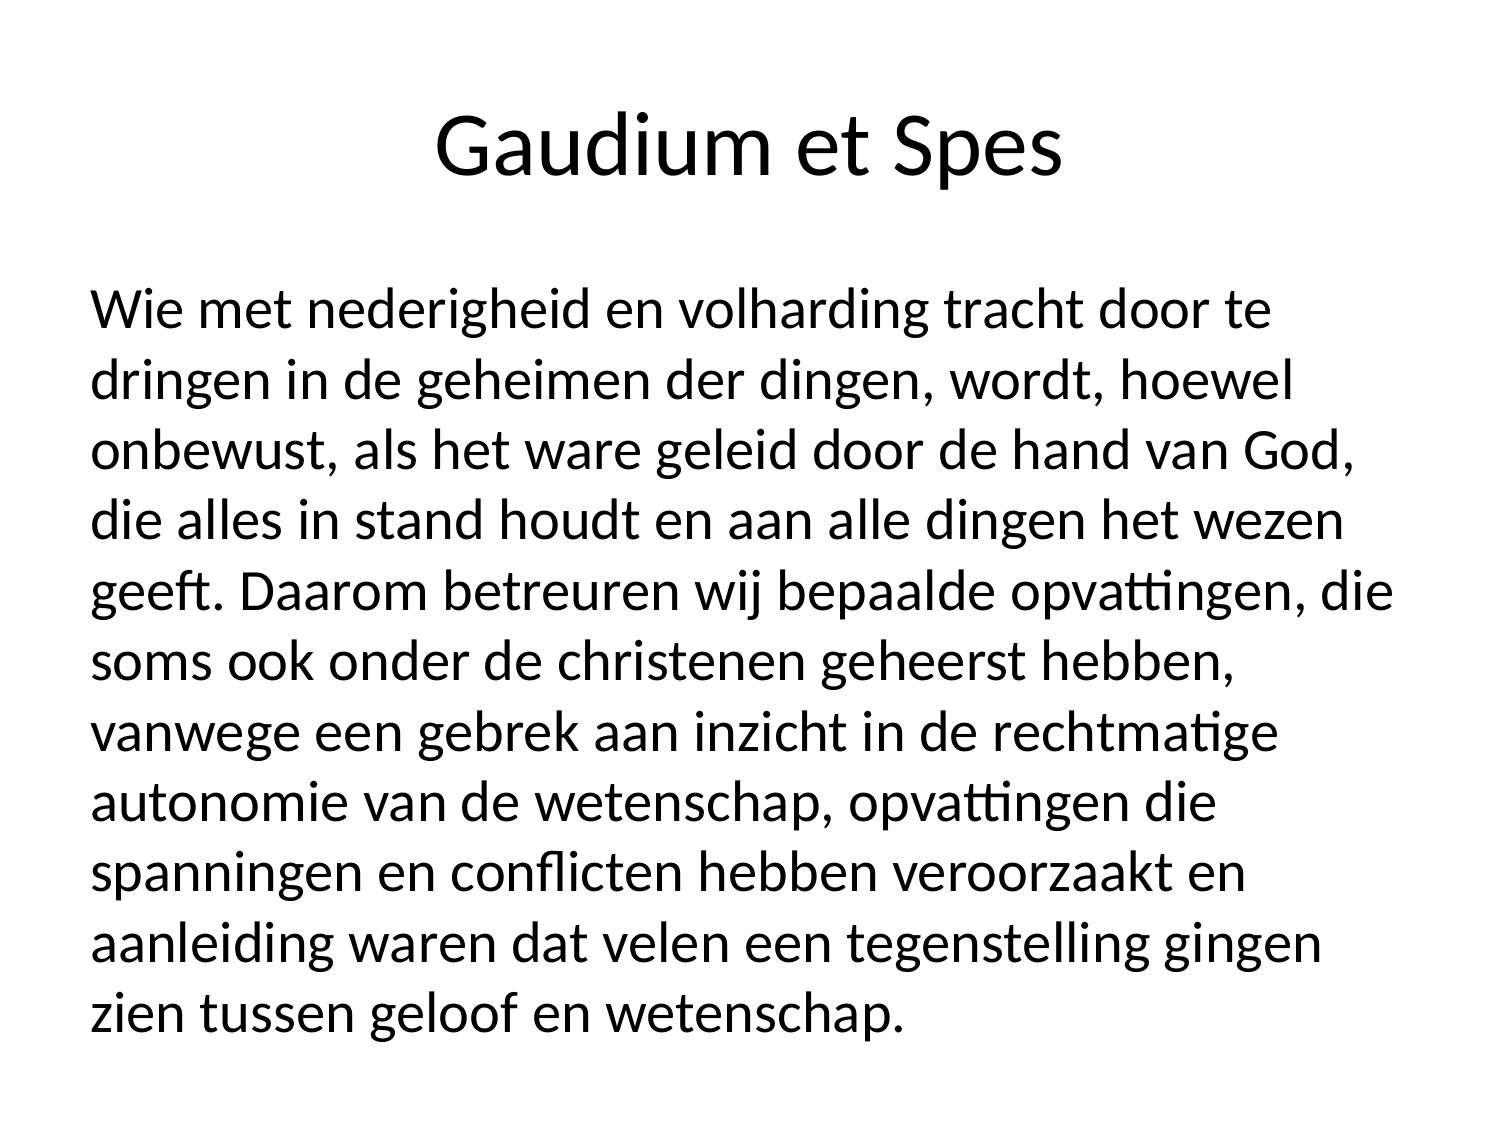

# Gaudium et Spes
Wie met nederigheid en volharding tracht door te dringen in de geheimen der dingen, wordt, hoewel onbewust, als het ware geleid door de hand van God, die alles in stand houdt en aan alle dingen het wezen geeft. Daarom betreuren wij bepaalde opvattingen, die soms ook onder de christenen geheerst hebben, vanwege een gebrek aan inzicht in de rechtmatige autonomie van de wetenschap, opvattingen die spanningen en conflicten hebben veroorzaakt en aanleiding waren dat velen een tegenstelling gingen zien tussen geloof en wetenschap.